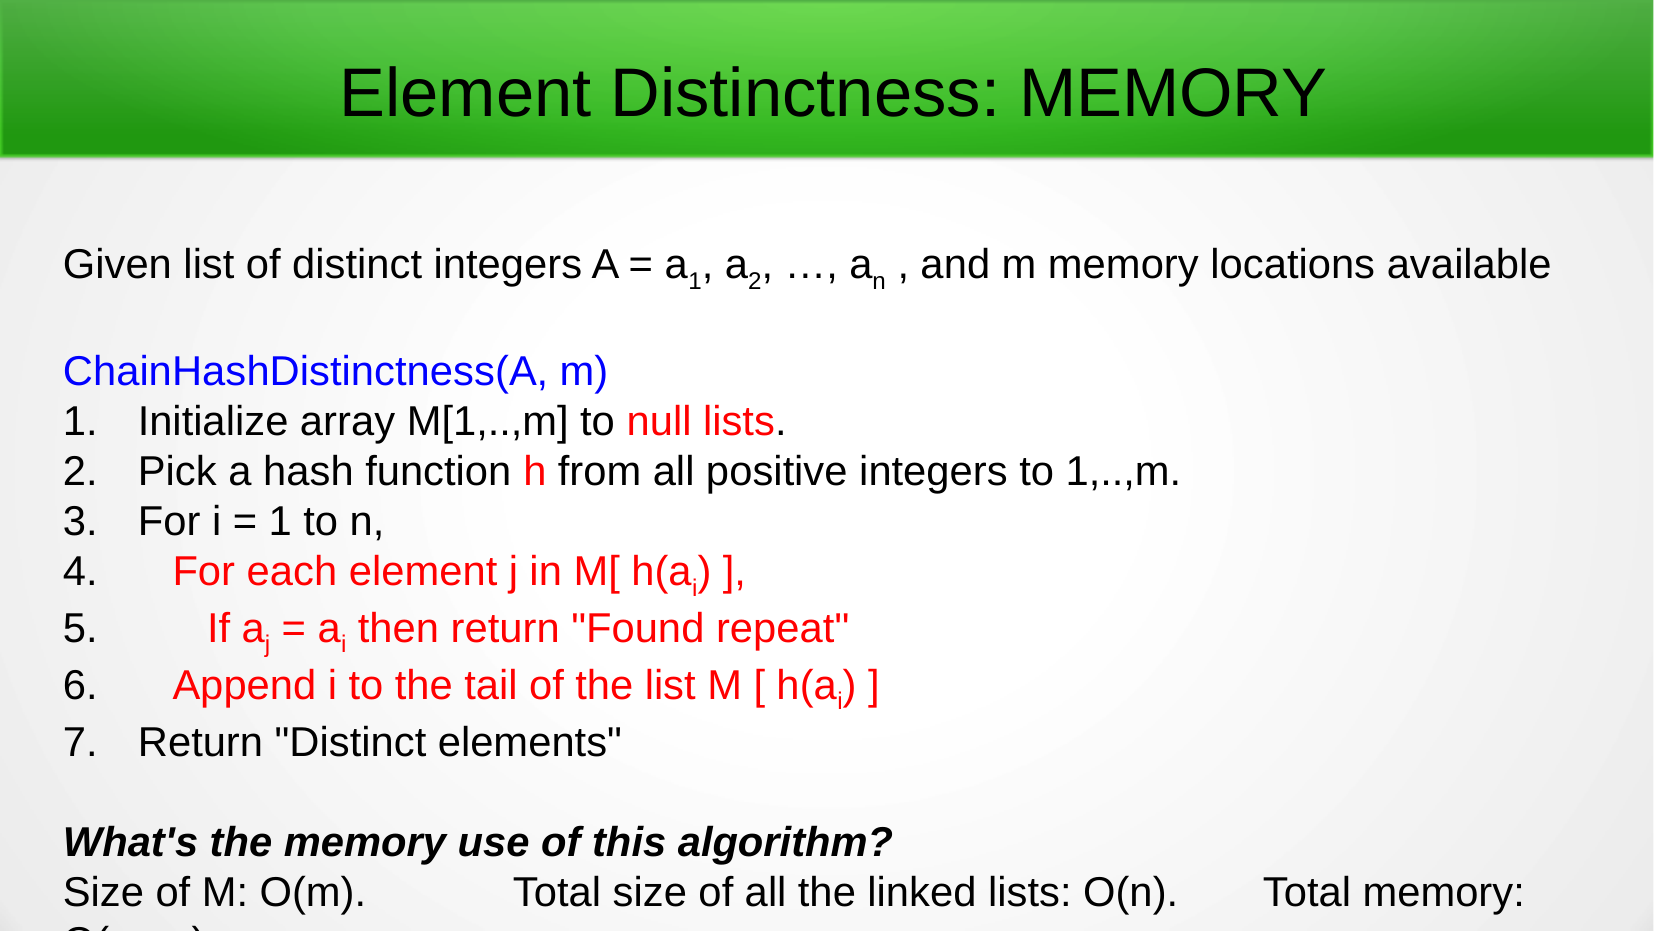

Element Distinctness: MEMORY
Given list of distinct integers A = a1, a2, …, an , and m memory locations available

ChainHashDistinctness(A, m)
Initialize array M[1,..,m] to null lists.
Pick a hash function h from all positive integers to 1,..,m.
For i = 1 to n,
   For each element j in M[ h(ai) ],
      If aj = ai then return "Found repeat"
   Append i to the tail of the list M [ h(ai) ]
Return "Distinct elements"

What's the memory use of this algorithm?
Size of M: O(m).  	Total size of all the linked lists: O(n).  	Total memory: O(m+n).